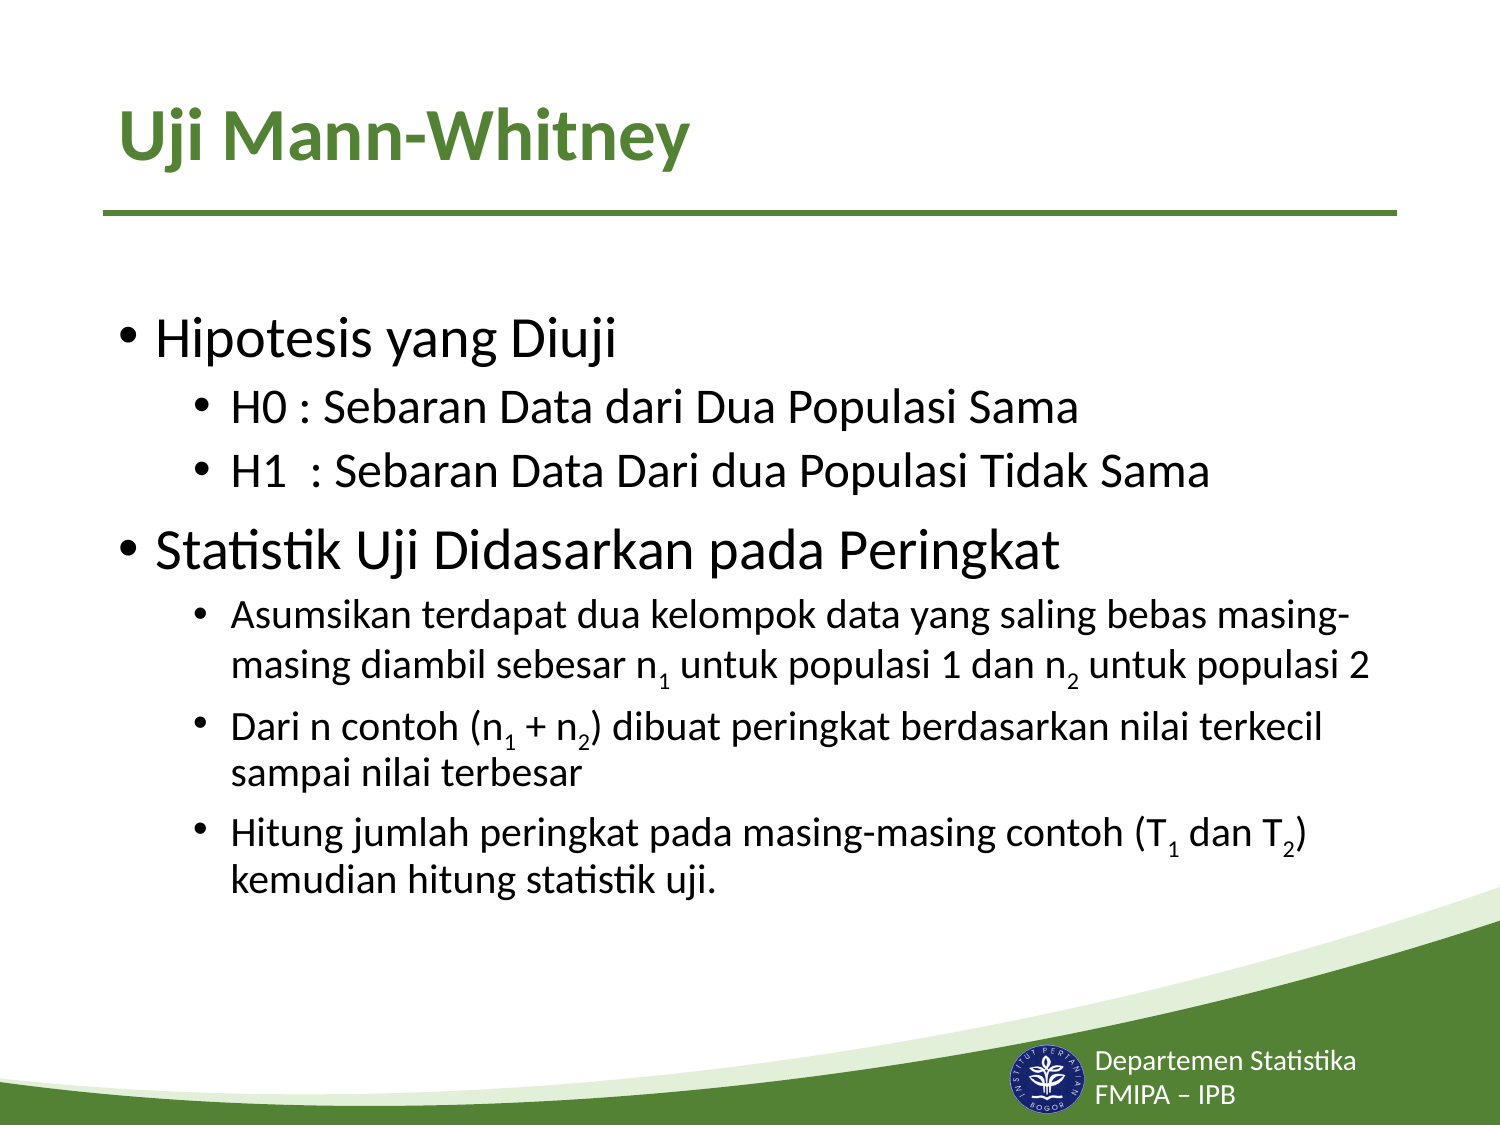

# Uji Mann-Whitney
Hipotesis yang Diuji
H0 : Sebaran Data dari Dua Populasi Sama
H1  : Sebaran Data Dari dua Populasi Tidak Sama
Statistik Uji Didasarkan pada Peringkat
Asumsikan terdapat dua kelompok data yang saling bebas masing-masing diambil sebesar n1 untuk populasi 1 dan n2 untuk populasi 2
Dari n contoh (n1 + n2) dibuat peringkat berdasarkan nilai terkecil sampai nilai terbesar
Hitung jumlah peringkat pada masing-masing contoh (T1 dan T2) kemudian hitung statistik uji.